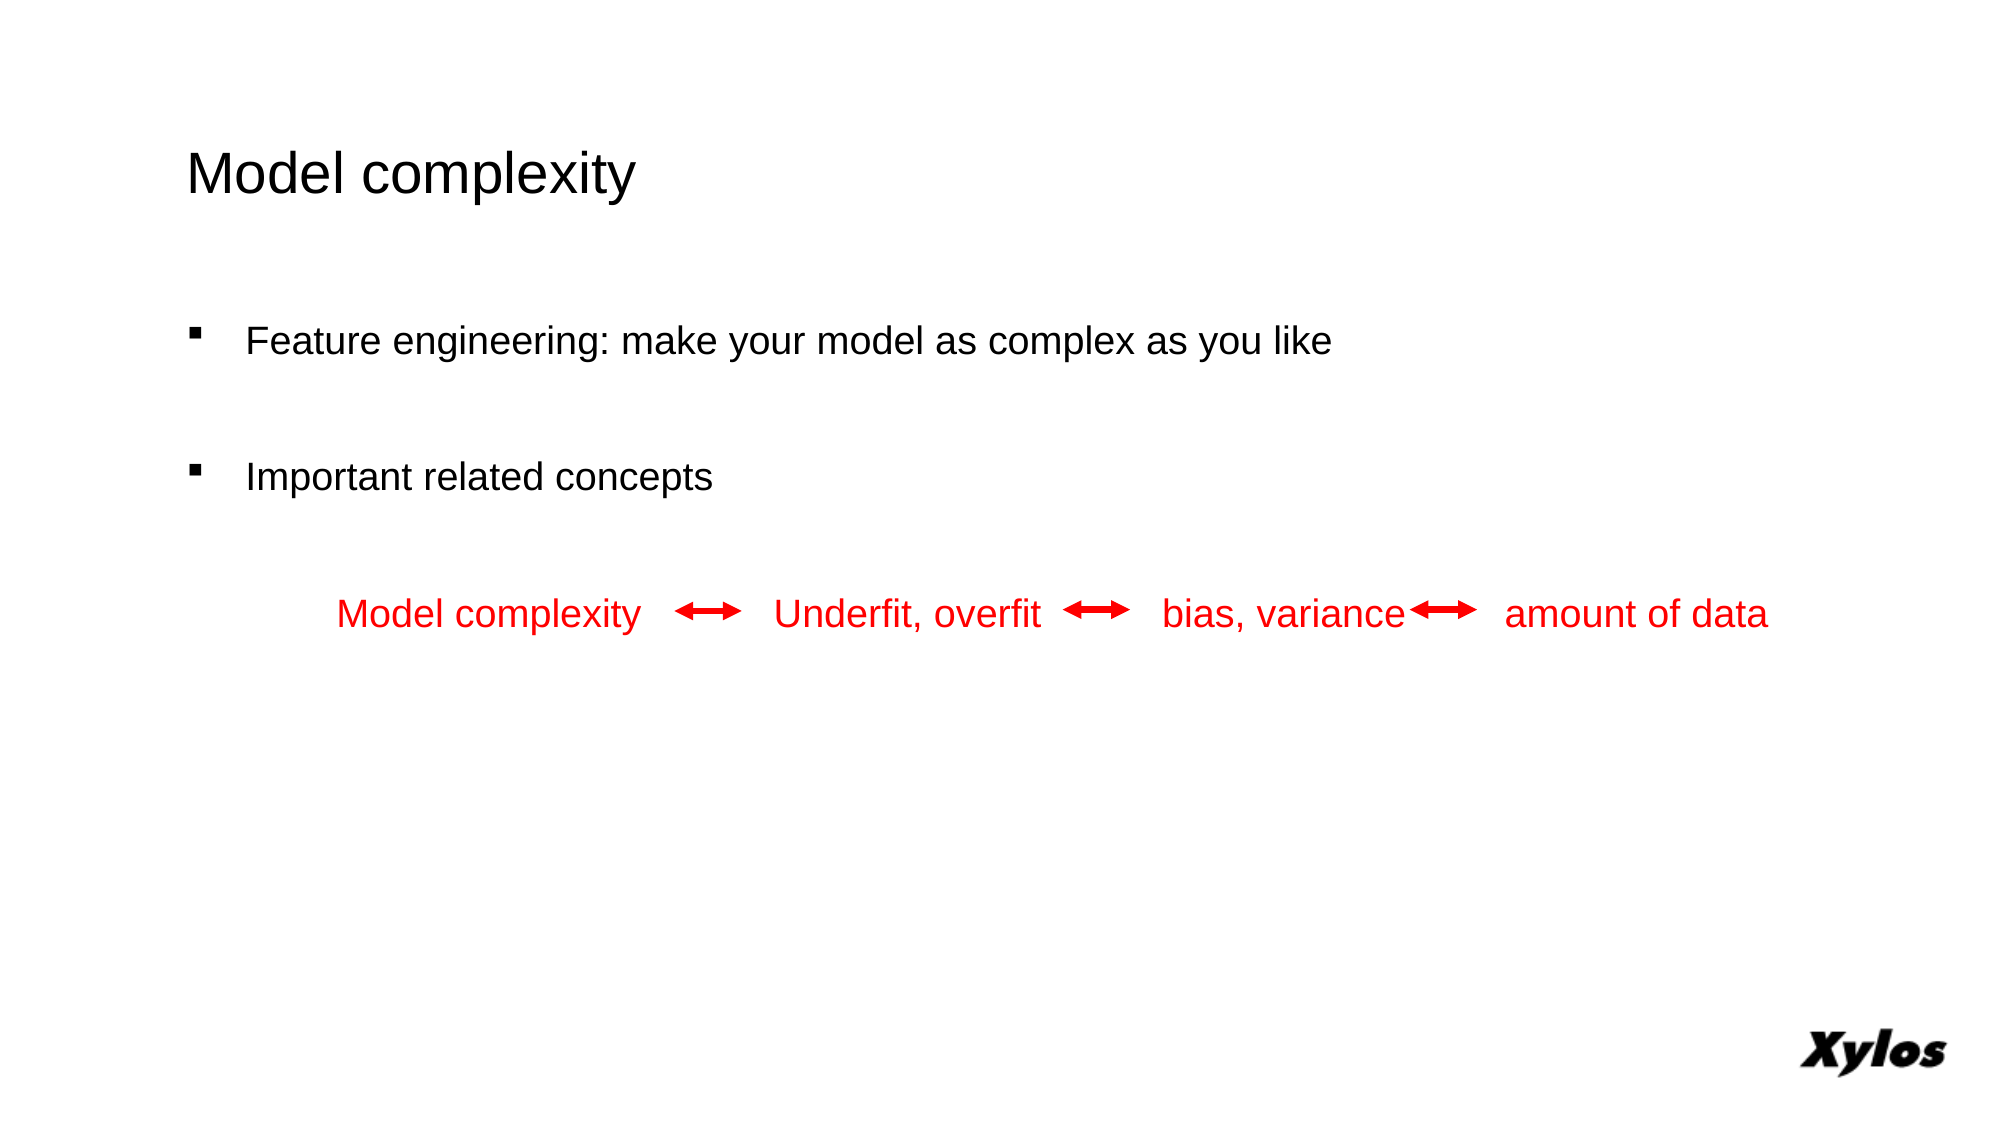

# Model complexity
Feature engineering: make your model as complex as you like

Important related concepts

	Model complexity            Underfit, overfit           bias, variance         amount of data